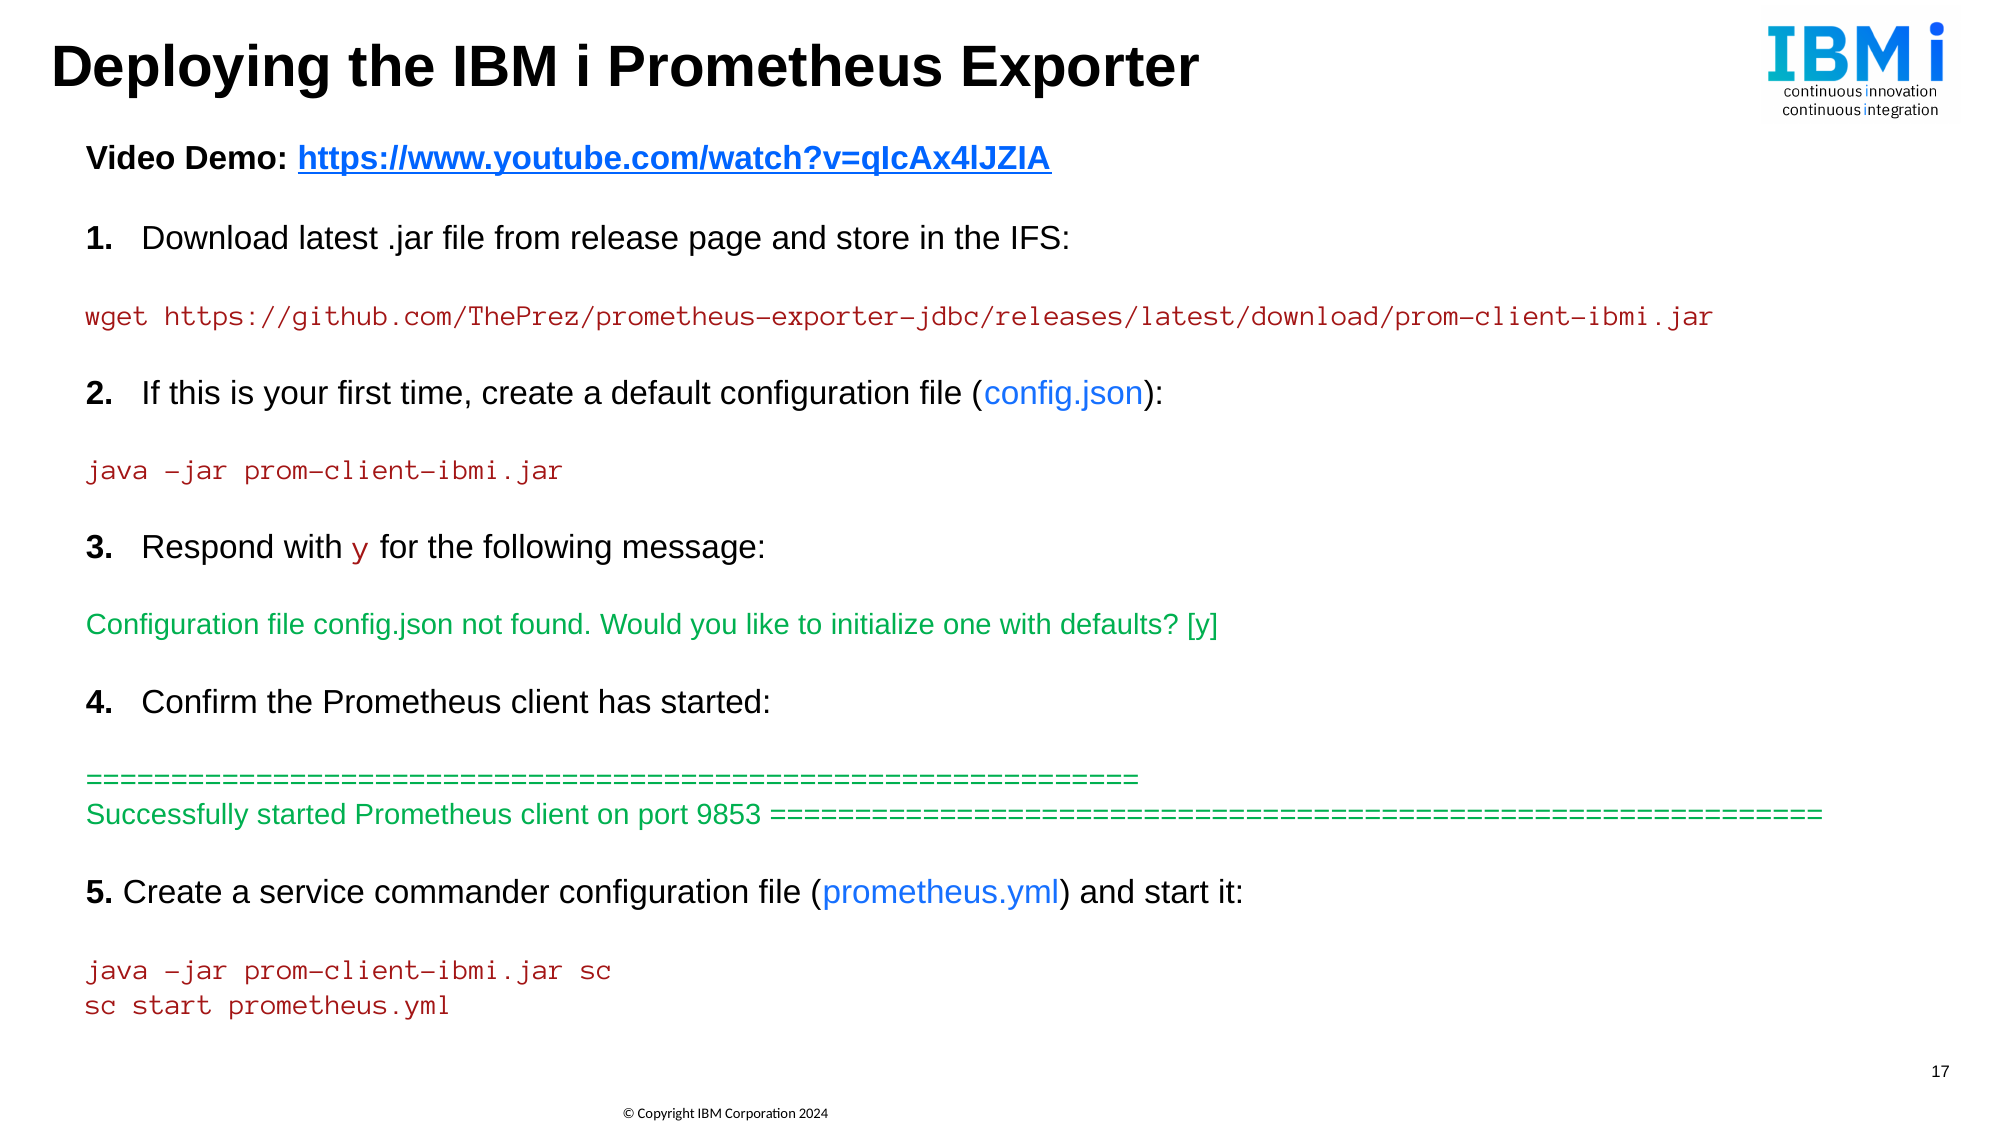

Deploying the IBM i Prometheus Exporter
Video Demo: https://www.youtube.com/watch?v=qIcAx4lJZIA
1.   Download latest .jar file from release page and store in the IFS:

wget https://github.com/ThePrez/prometheus-exporter-jdbc/releases/latest/download/prom-client-ibmi.jar

2.   If this is your first time, create a default configuration file (config.json):

java -jar prom-client-ibmi.jar

3.   Respond with y for the following message:

Configuration file config.json not found. Would you like to initialize one with defaults? [y]

4.   Confirm the Prometheus client has started:

==============================================================
Successfully started Prometheus client on port 9853 ==============================================================

5. Create a service commander configuration file (prometheus.yml) and start it:

java -jar prom-client-ibmi.jar sc
sc start prometheus.yml
17